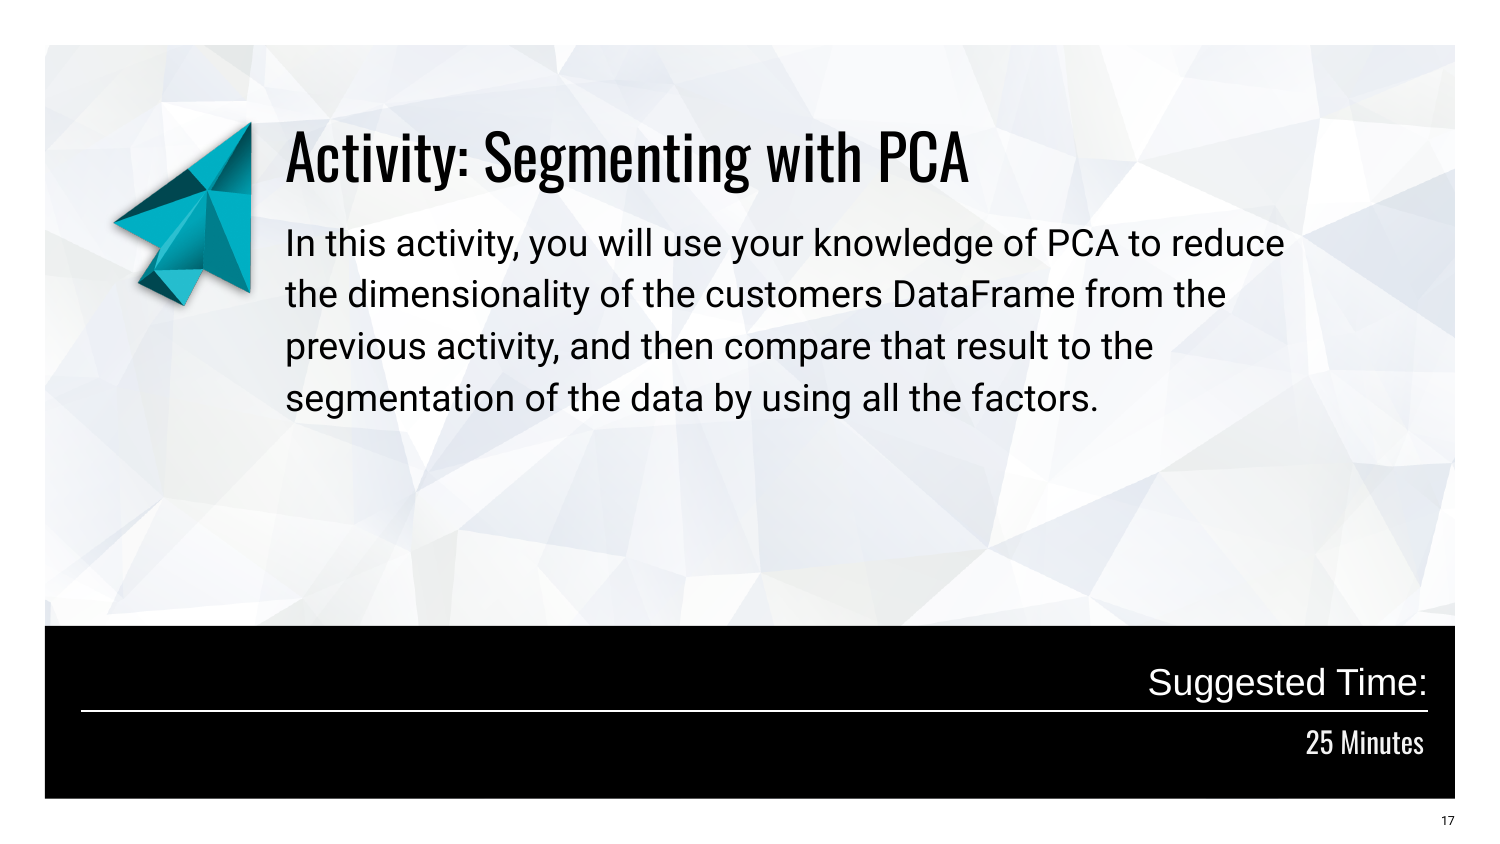

# Activity: Segmenting with PCA
In this activity, you will use your knowledge of PCA to reduce the dimensionality of the customers DataFrame from the previous activity, and then compare that result to the segmentation of the data by using all the factors.

25 Minutes

17